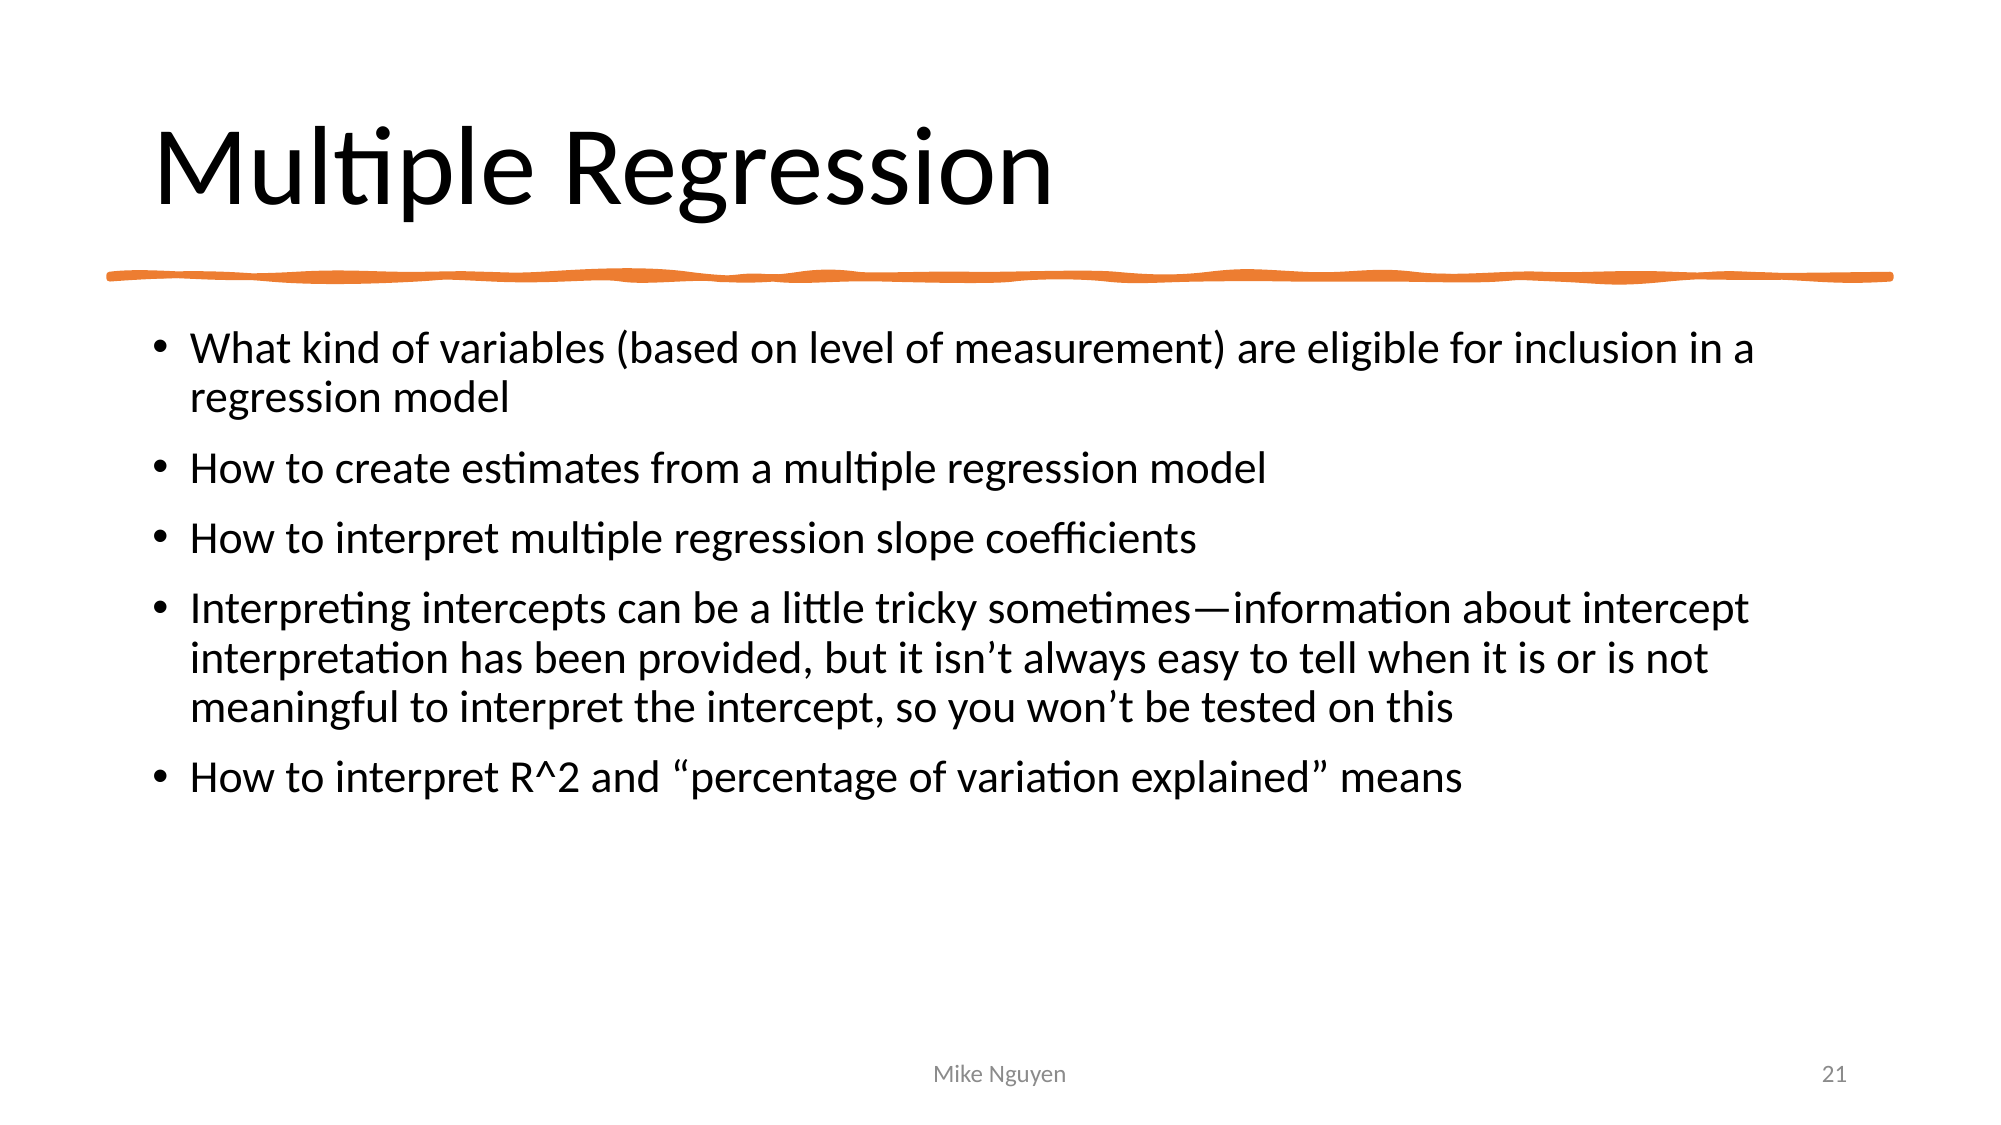

# Multiple Regression

What kind of variables (based on level of measurement) are eligible for inclusion in a regression model
How to create estimates from a multiple regression model
How to interpret multiple regression slope coefficients
Interpreting intercepts can be a little tricky sometimes—information about intercept interpretation has been provided, but it isn’t always easy to tell when it is or is not meaningful to interpret the intercept, so you won’t be tested on this
How to interpret R^2 and “percentage of variation explained” means

Mike Nguyen
21